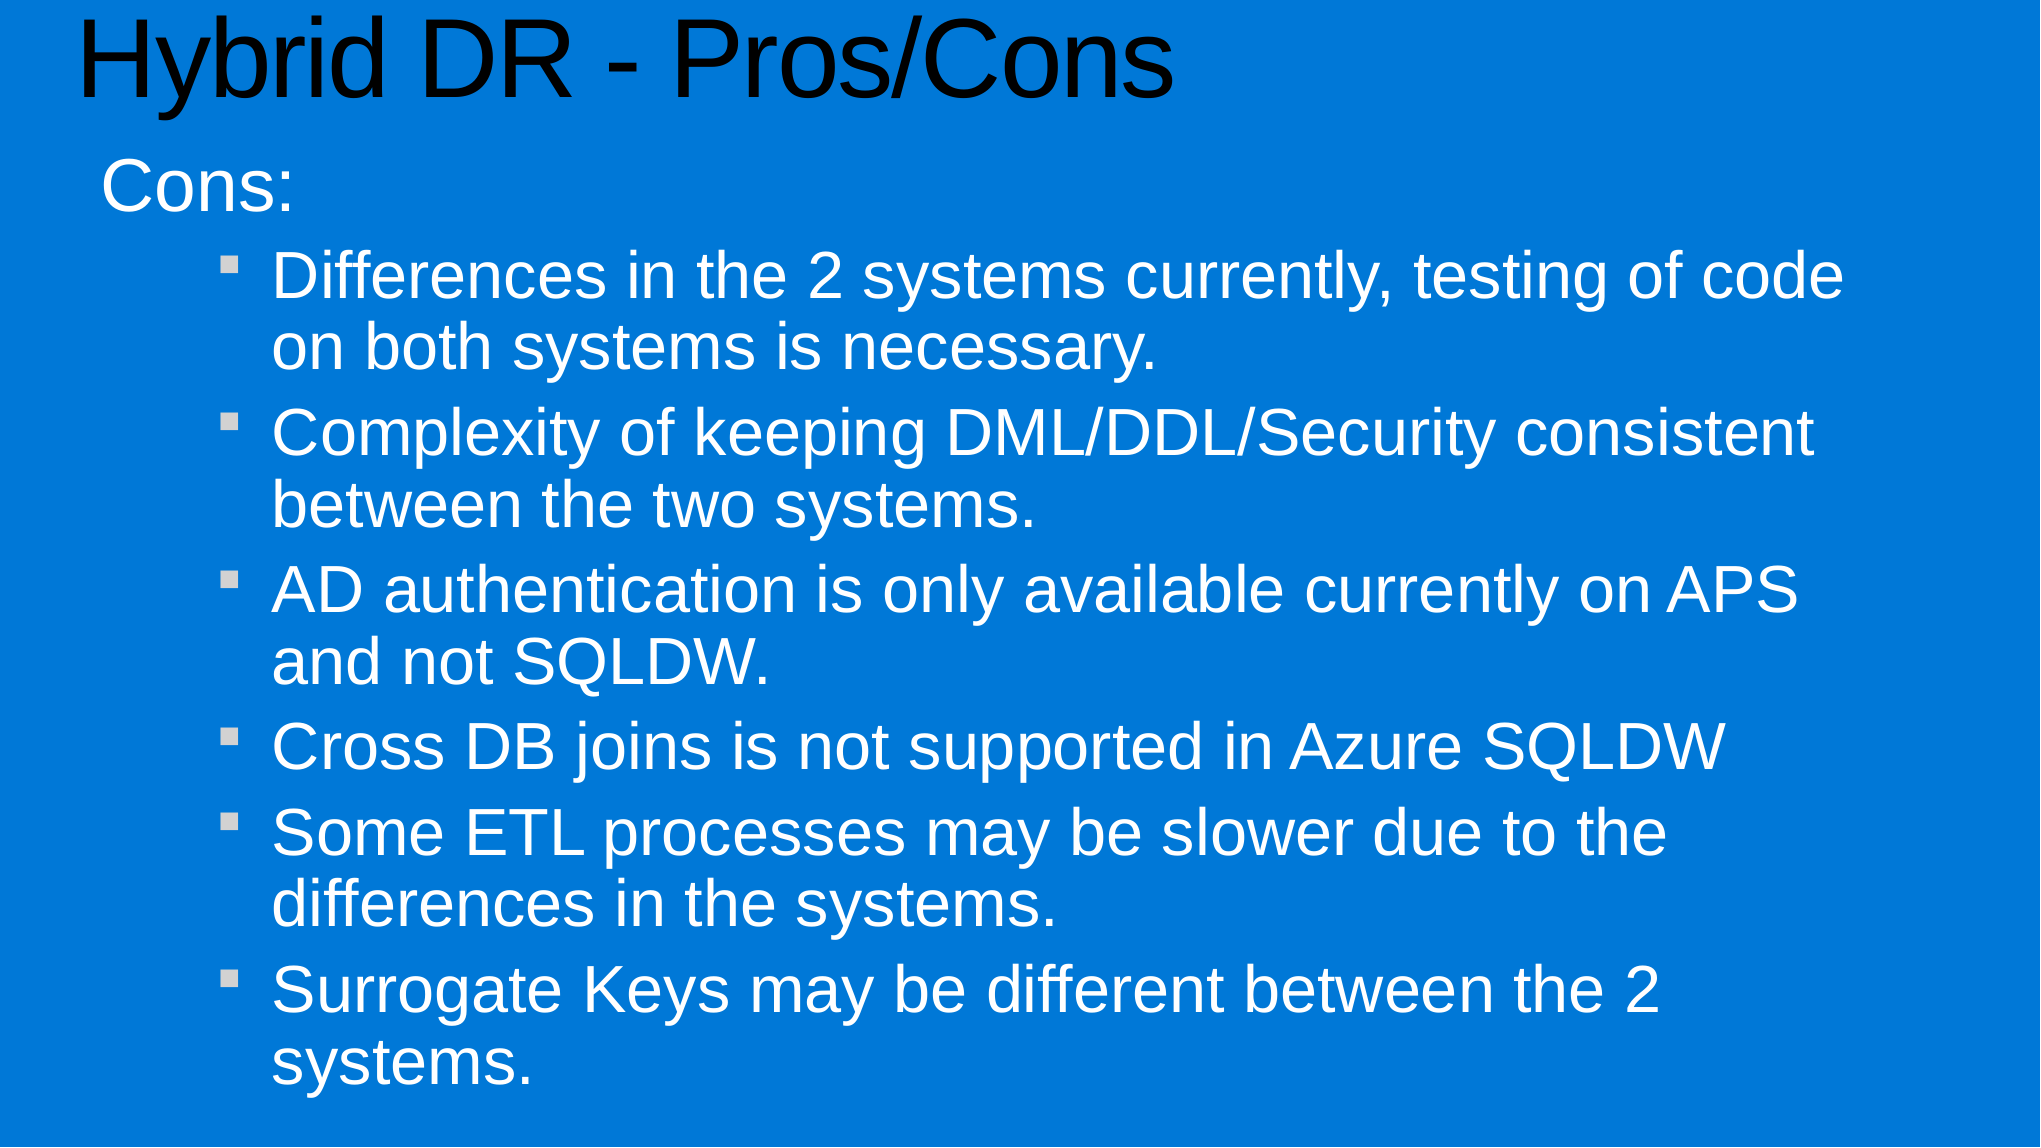

# Hybrid DR - Pros/Cons
Cons:
Differences in the 2 systems currently, testing of code on both systems is necessary.
Complexity of keeping DML/DDL/Security consistent between the two systems.
AD authentication is only available currently on APS and not SQLDW.
Cross DB joins is not supported in Azure SQLDW
Some ETL processes may be slower due to the differences in the systems.
Surrogate Keys may be different between the 2 systems.